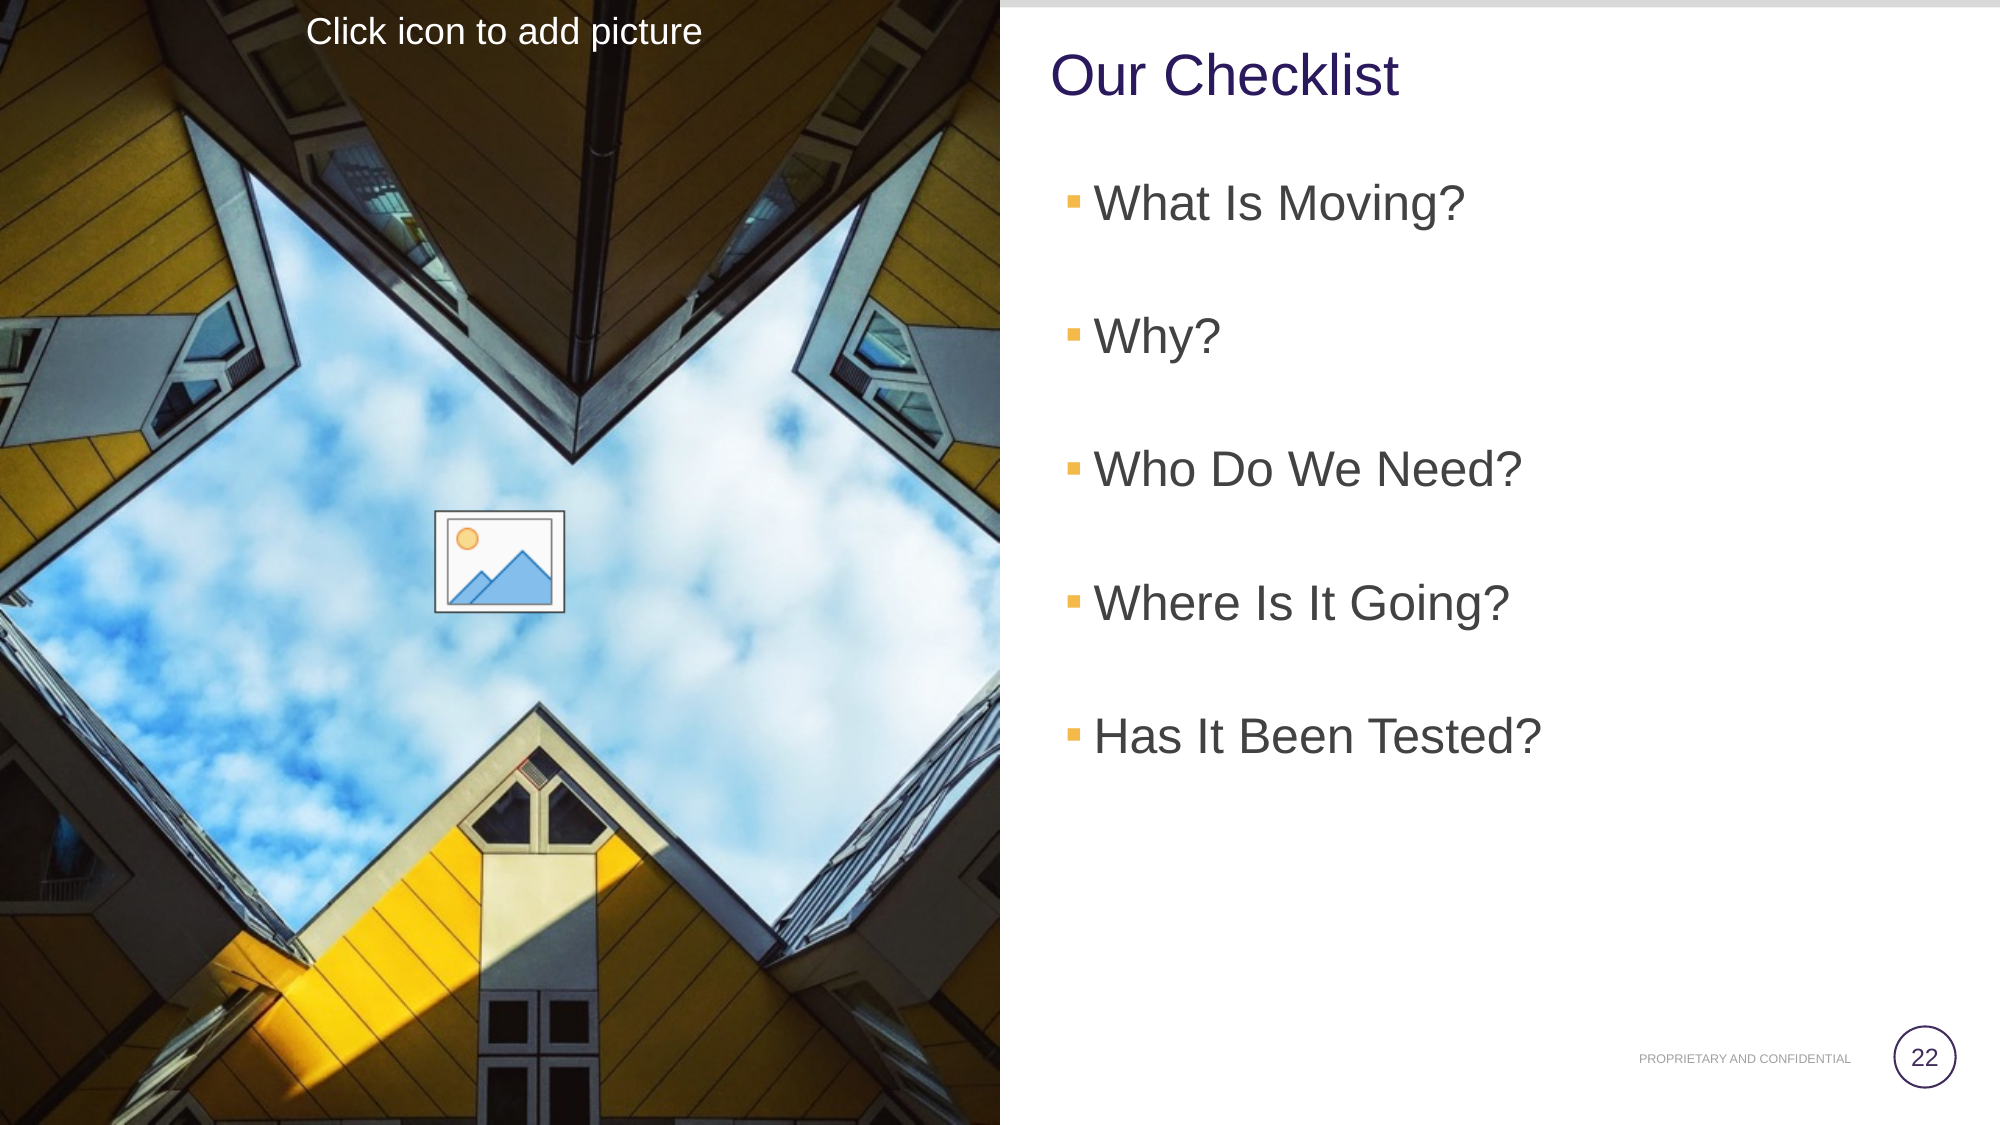

# Our Checklist
What Is Moving?

Why?

Who Do We Need?

Where Is It Going?

Has It Been Tested?